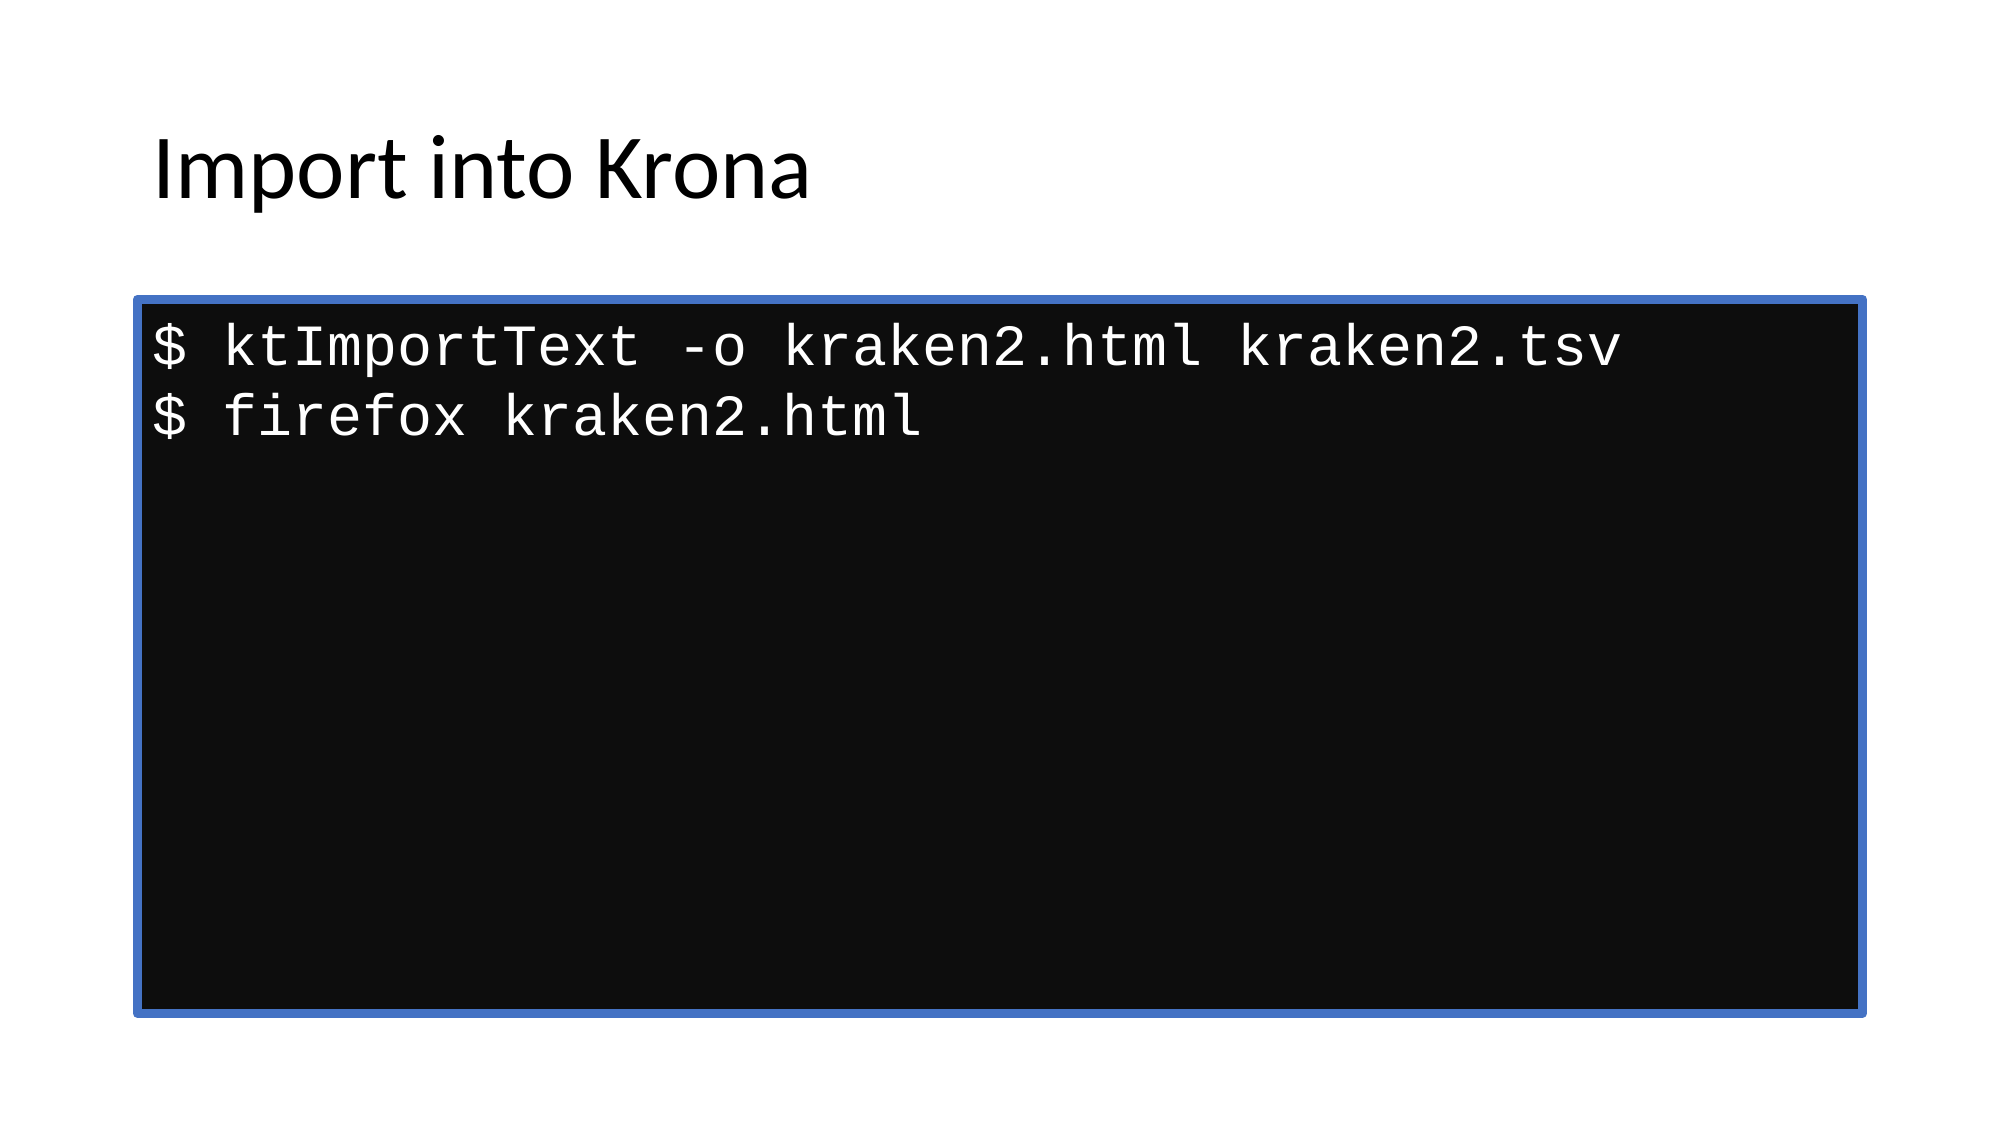

# Import into Krona
$ ktImportText -o kraken2.html kraken2.tsv
$ firefox kraken2.html